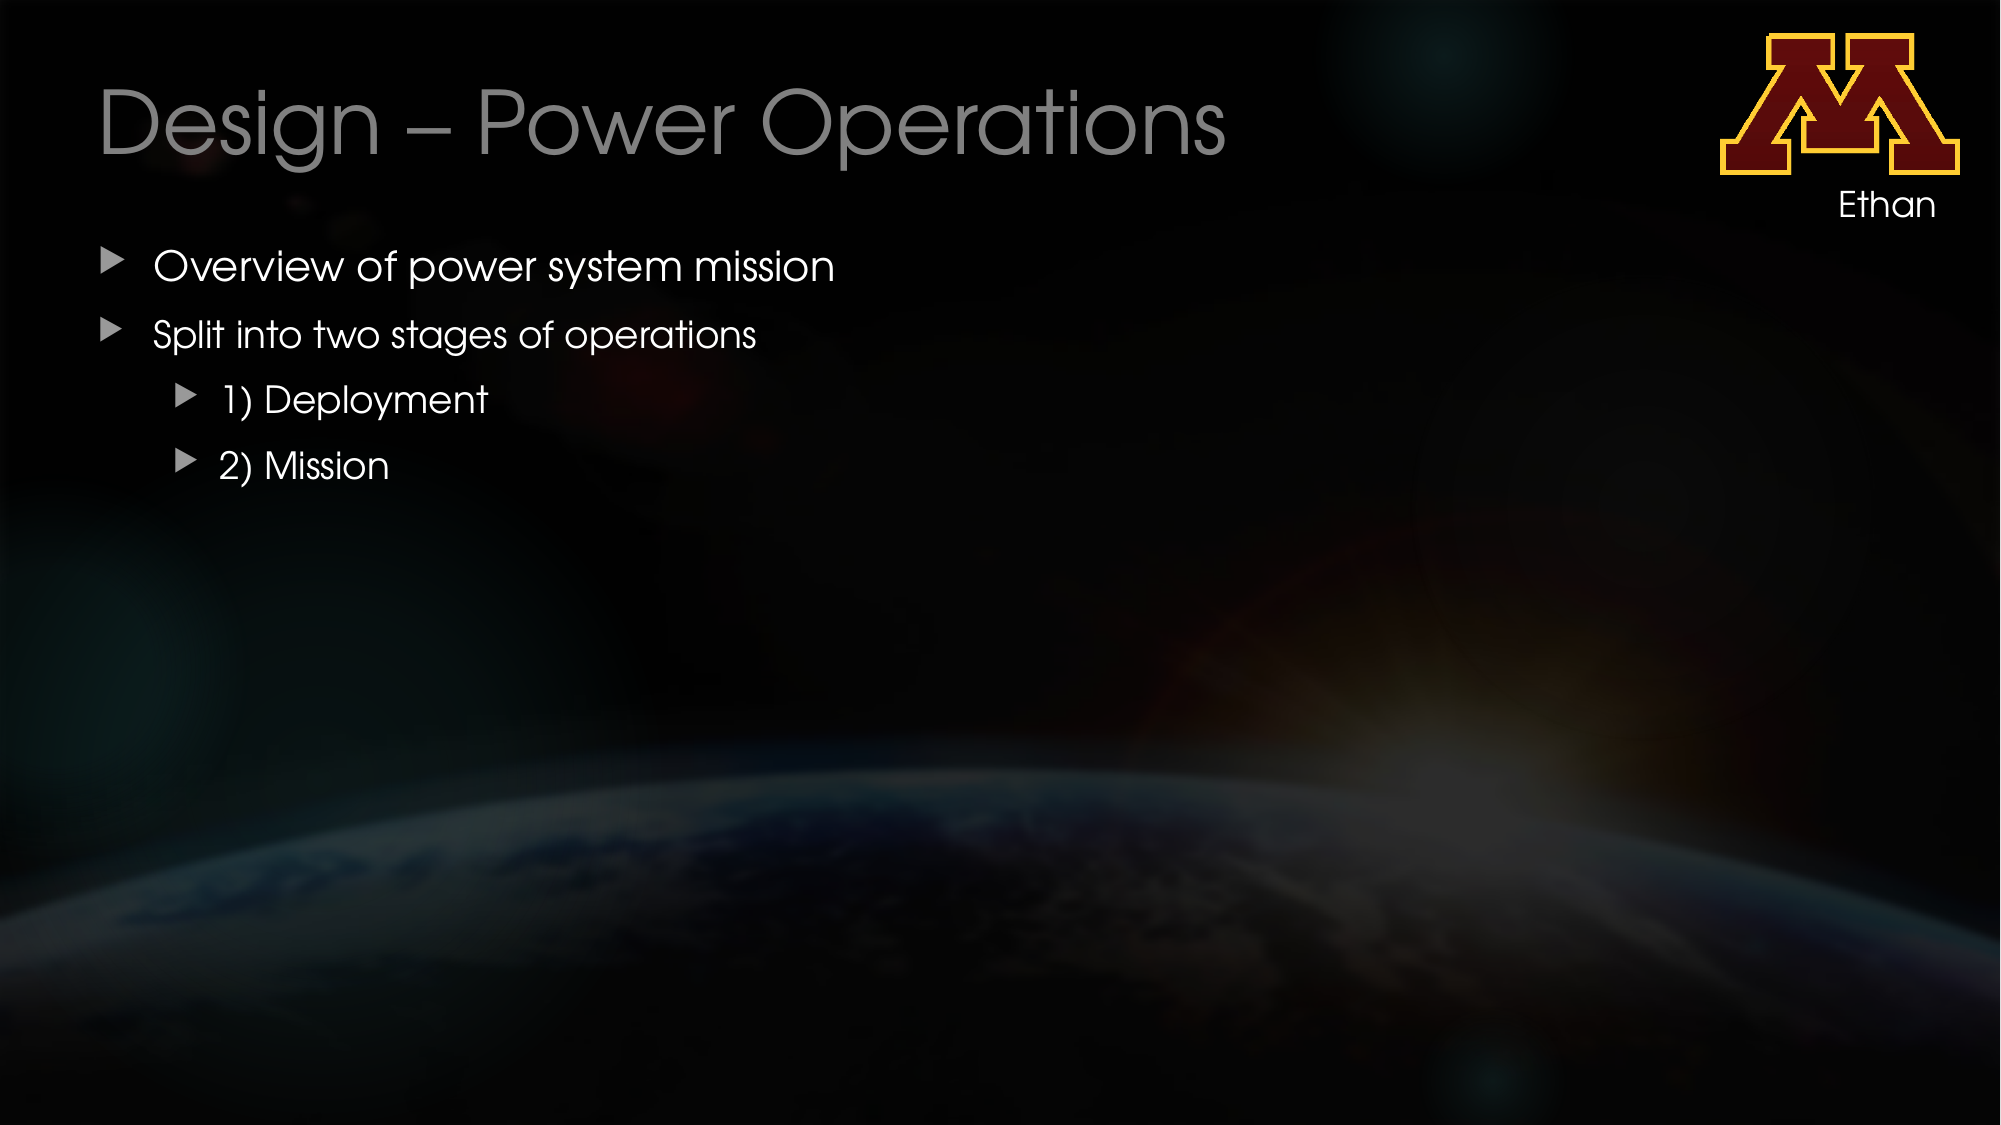

# Design – Power Operations
Ethan
Overview of power system mission
Split into two stages of operations
1) Deployment
2) Mission